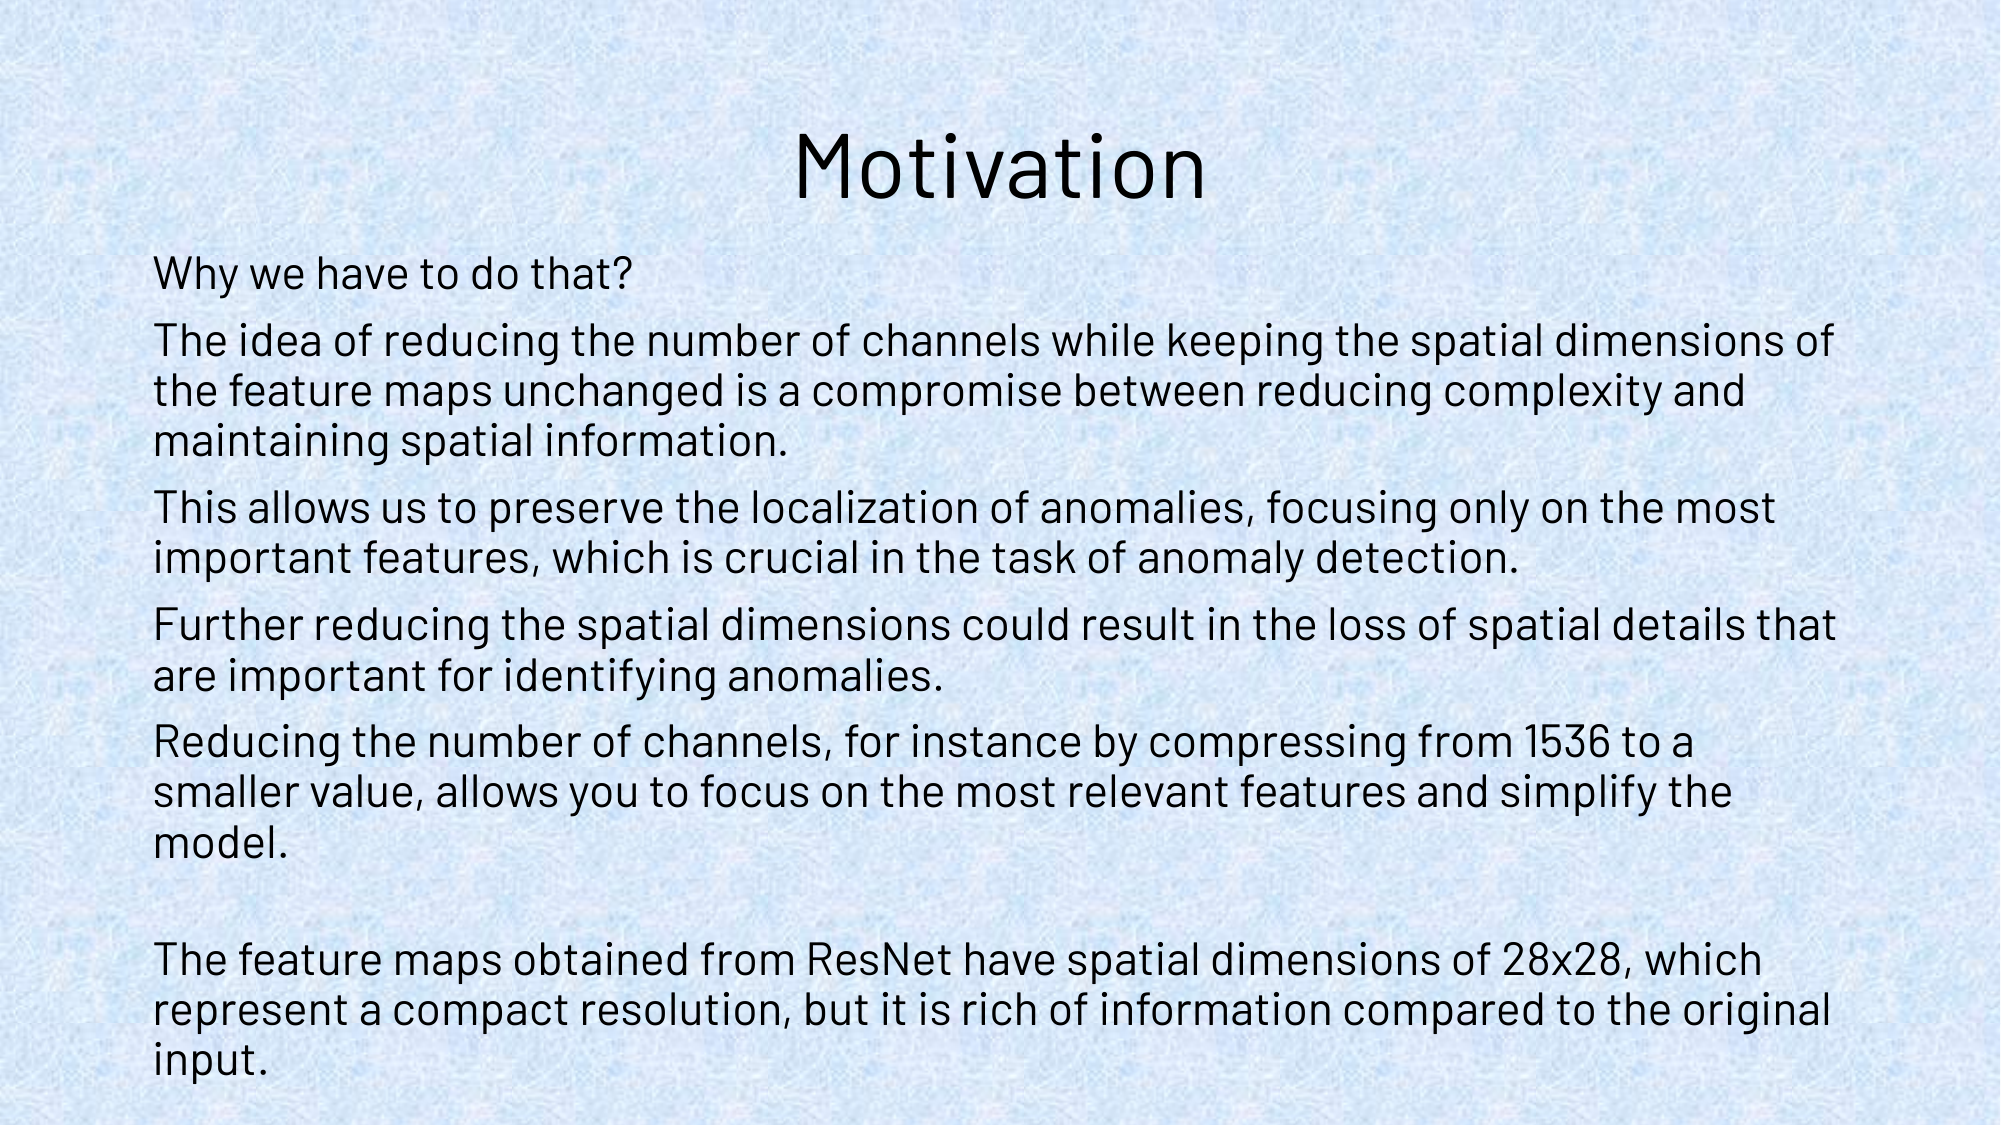

# Motivation
Why we have to do that?
The idea of reducing the number of channels while keeping the spatial dimensions of the feature maps unchanged is a compromise between reducing complexity and maintaining spatial information.
This allows us to preserve the localization of anomalies, focusing only on the most important features, which is crucial in the task of anomaly detection.
Further reducing the spatial dimensions could result in the loss of spatial details that are important for identifying anomalies.
Reducing the number of channels, for instance by compressing from 1536 to a smaller value, allows you to focus on the most relevant features and simplify the model.
The feature maps obtained from ResNet have spatial dimensions of 28x28, which represent a compact resolution, but it is rich of information compared to the original input.